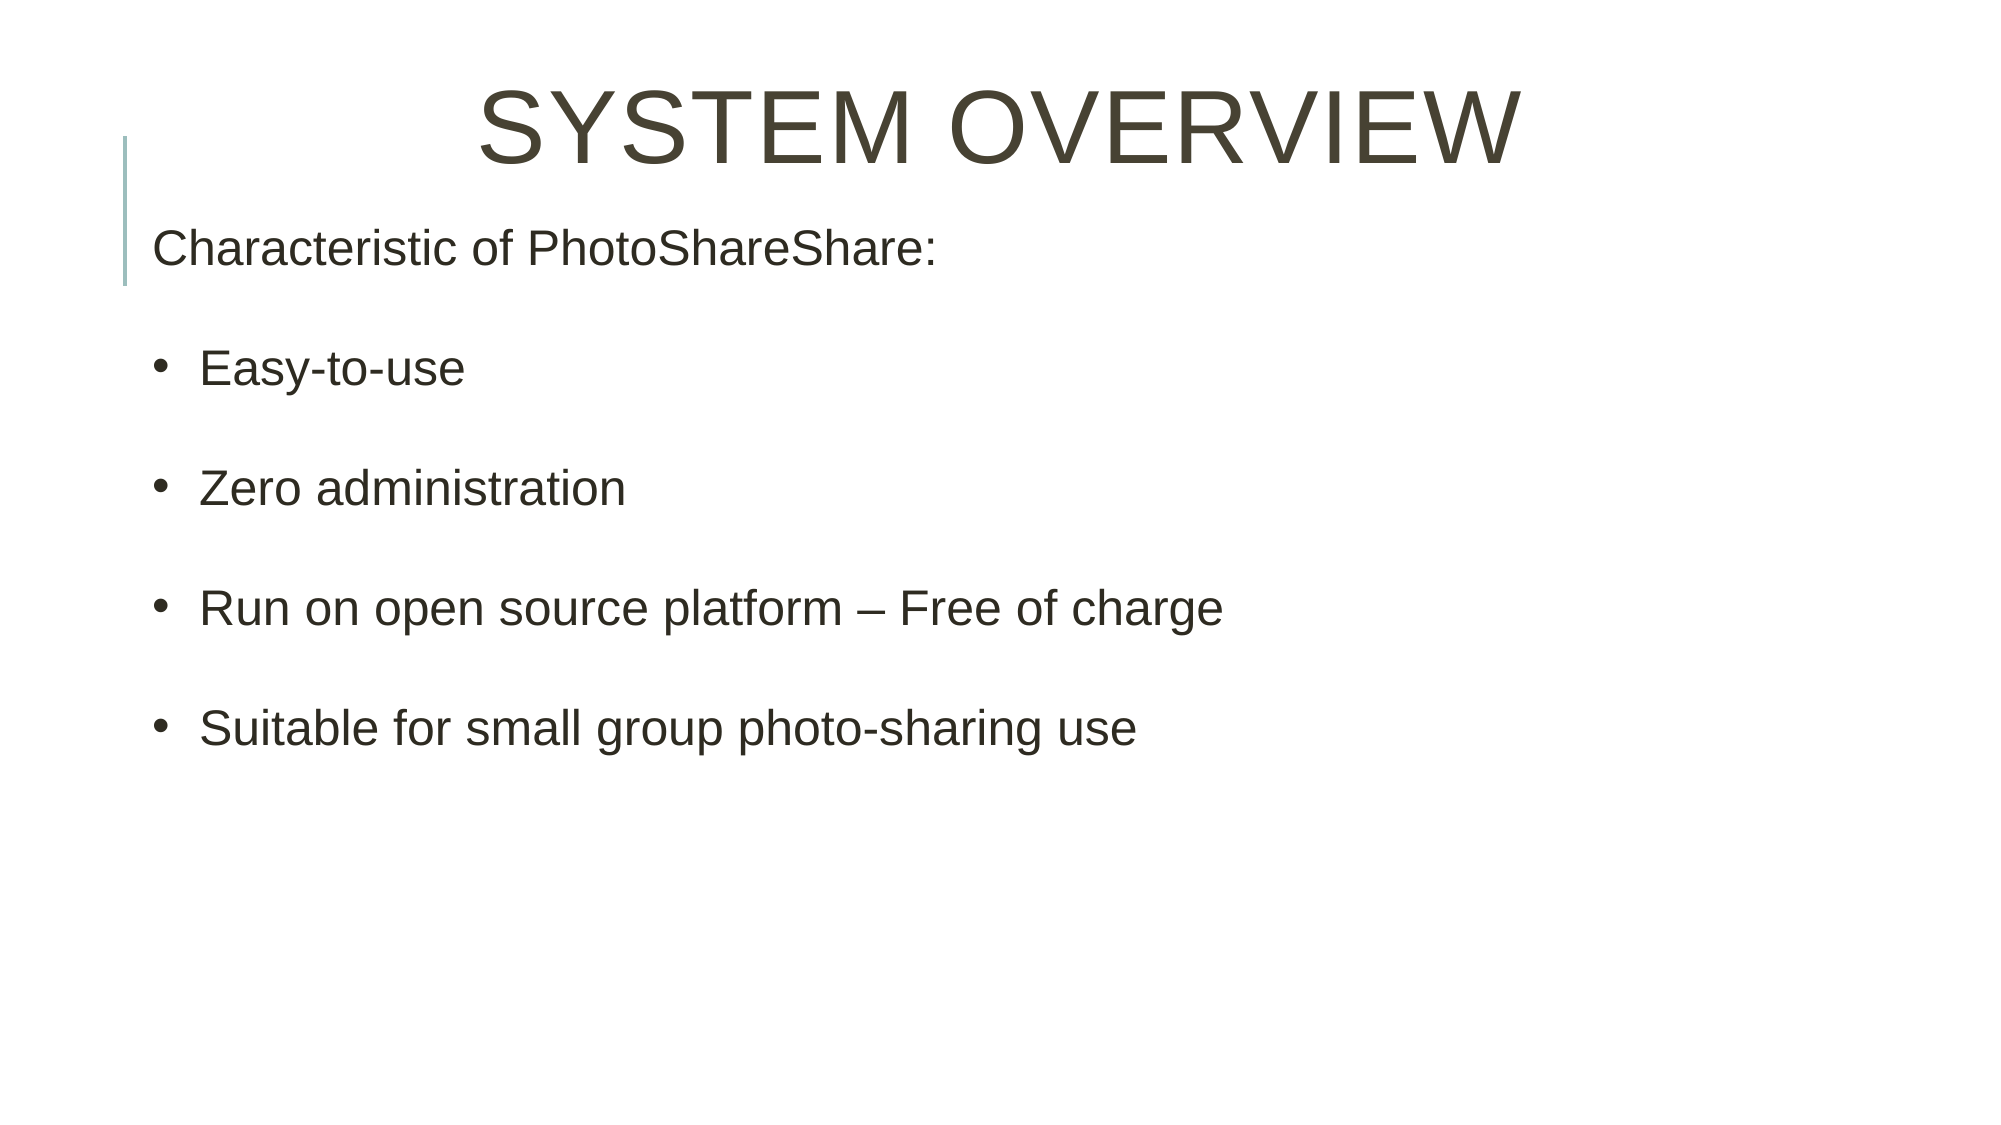

# System Overview
Characteristic of PhotoShareShare:

Easy-to-use

Zero administration

Run on open source platform – Free of charge

Suitable for small group photo-sharing use